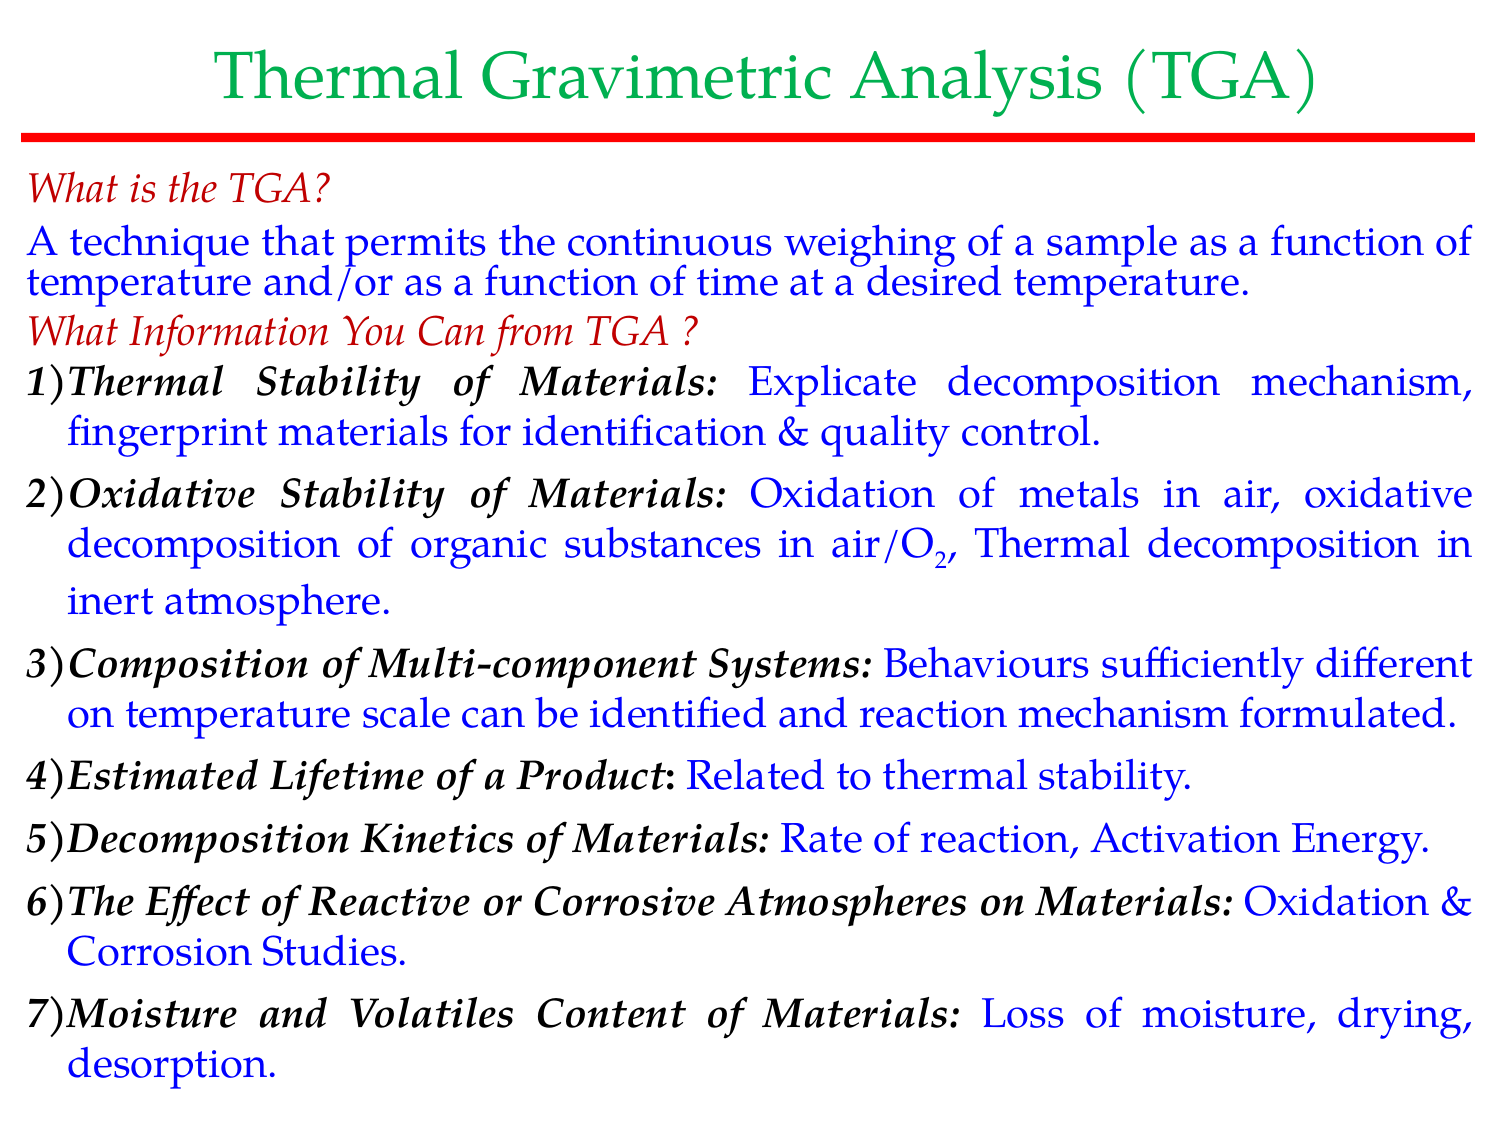

Thermal Gravimetric Analysis (TGA)

What is the TGA?
A technique that permits the continuous weighing of a sample as a function of temperature and/or as a function of time at a desired temperature.
What Information You Can from TGA ?
Thermal Stability of Materials: Explicate decomposition mechanism, fingerprint materials for identification & quality control.
Oxidative Stability of Materials: Oxidation of metals in air, oxidative decomposition of organic substances in air/O2, Thermal decomposition in inert atmosphere.
Composition of Multi-component Systems: Behaviours sufficiently different on temperature scale can be identified and reaction mechanism formulated.
Estimated Lifetime of a Product: Related to thermal stability.
Decomposition Kinetics of Materials: Rate of reaction, Activation Energy.
The Effect of Reactive or Corrosive Atmospheres on Materials: Oxidation & Corrosion Studies.
Moisture and Volatiles Content of Materials: Loss of moisture, drying, desorption.